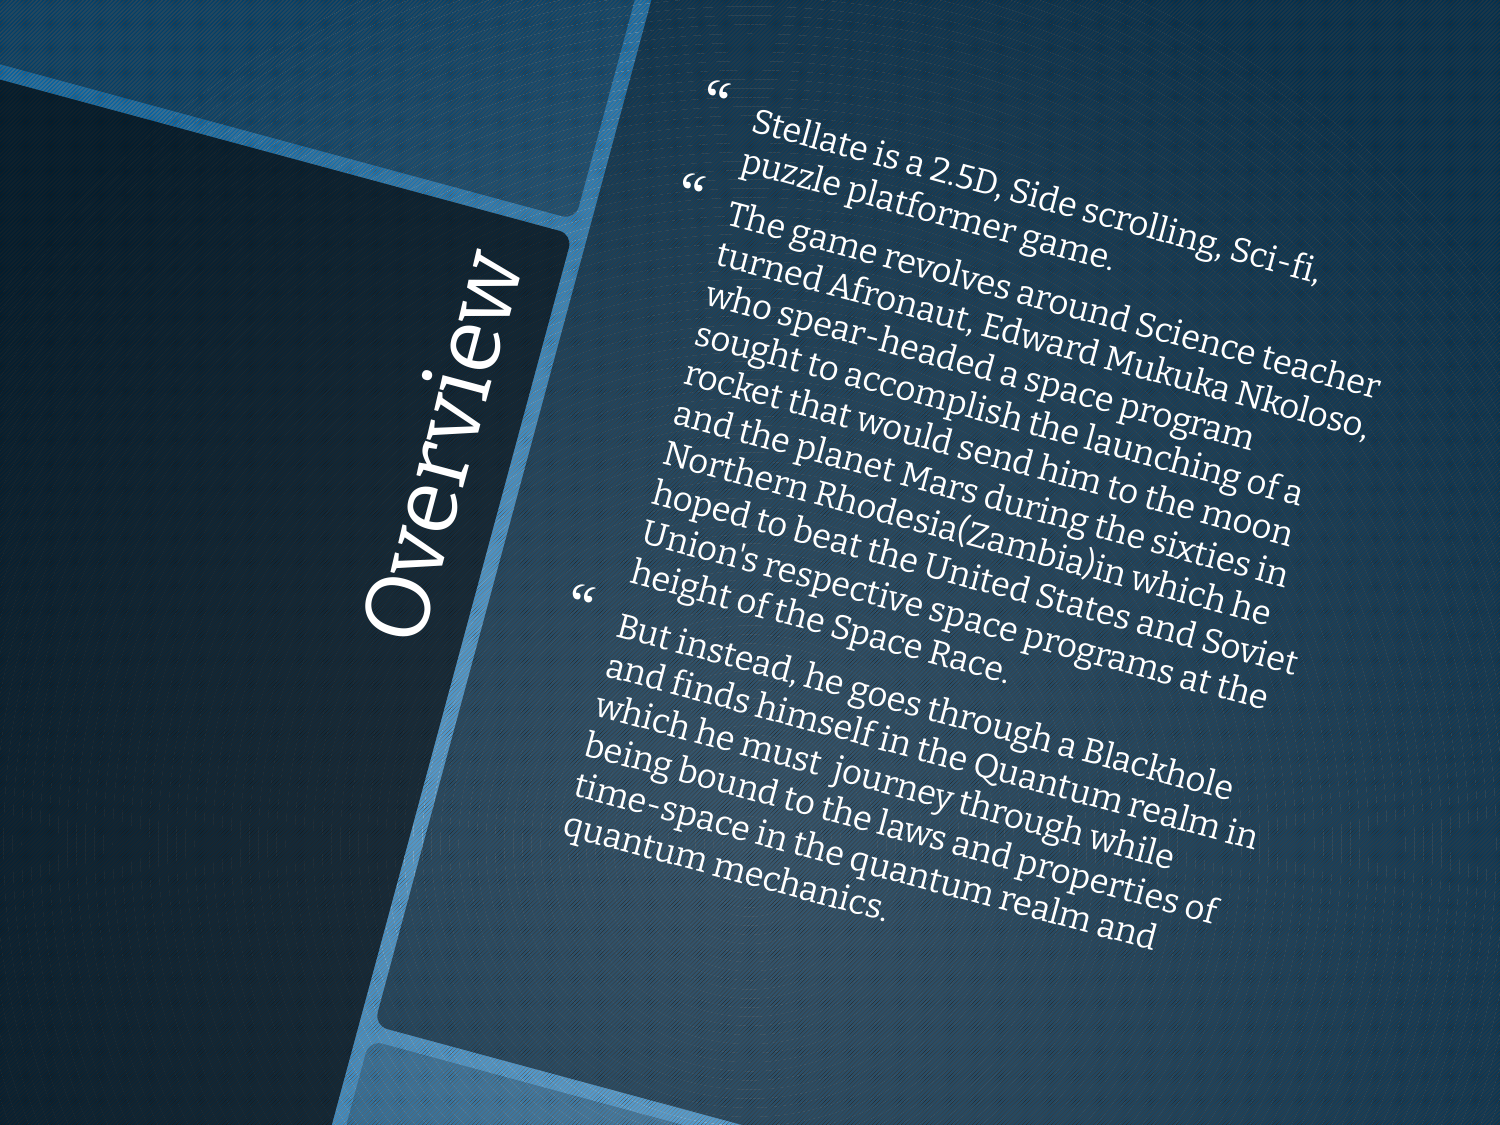

Stellate is a 2.5D, Side scrolling, Sci-fi, puzzle platformer game.
The game revolves around Science teacher turned Afronaut, Edward Mukuka Nkoloso, who spear-headed a space program sought to accomplish the launching of a rocket that would send him to the moon and the planet Mars during the sixties in Northern Rhodesia(Zambia)in which he hoped to beat the United States and Soviet Union's respective space programs at the height of the Space Race.
But instead, he goes through a Blackhole and finds himself in the Quantum realm in which he must  journey through while being bound to the laws and properties of time-space in the quantum realm and quantum mechanics.

# Overview